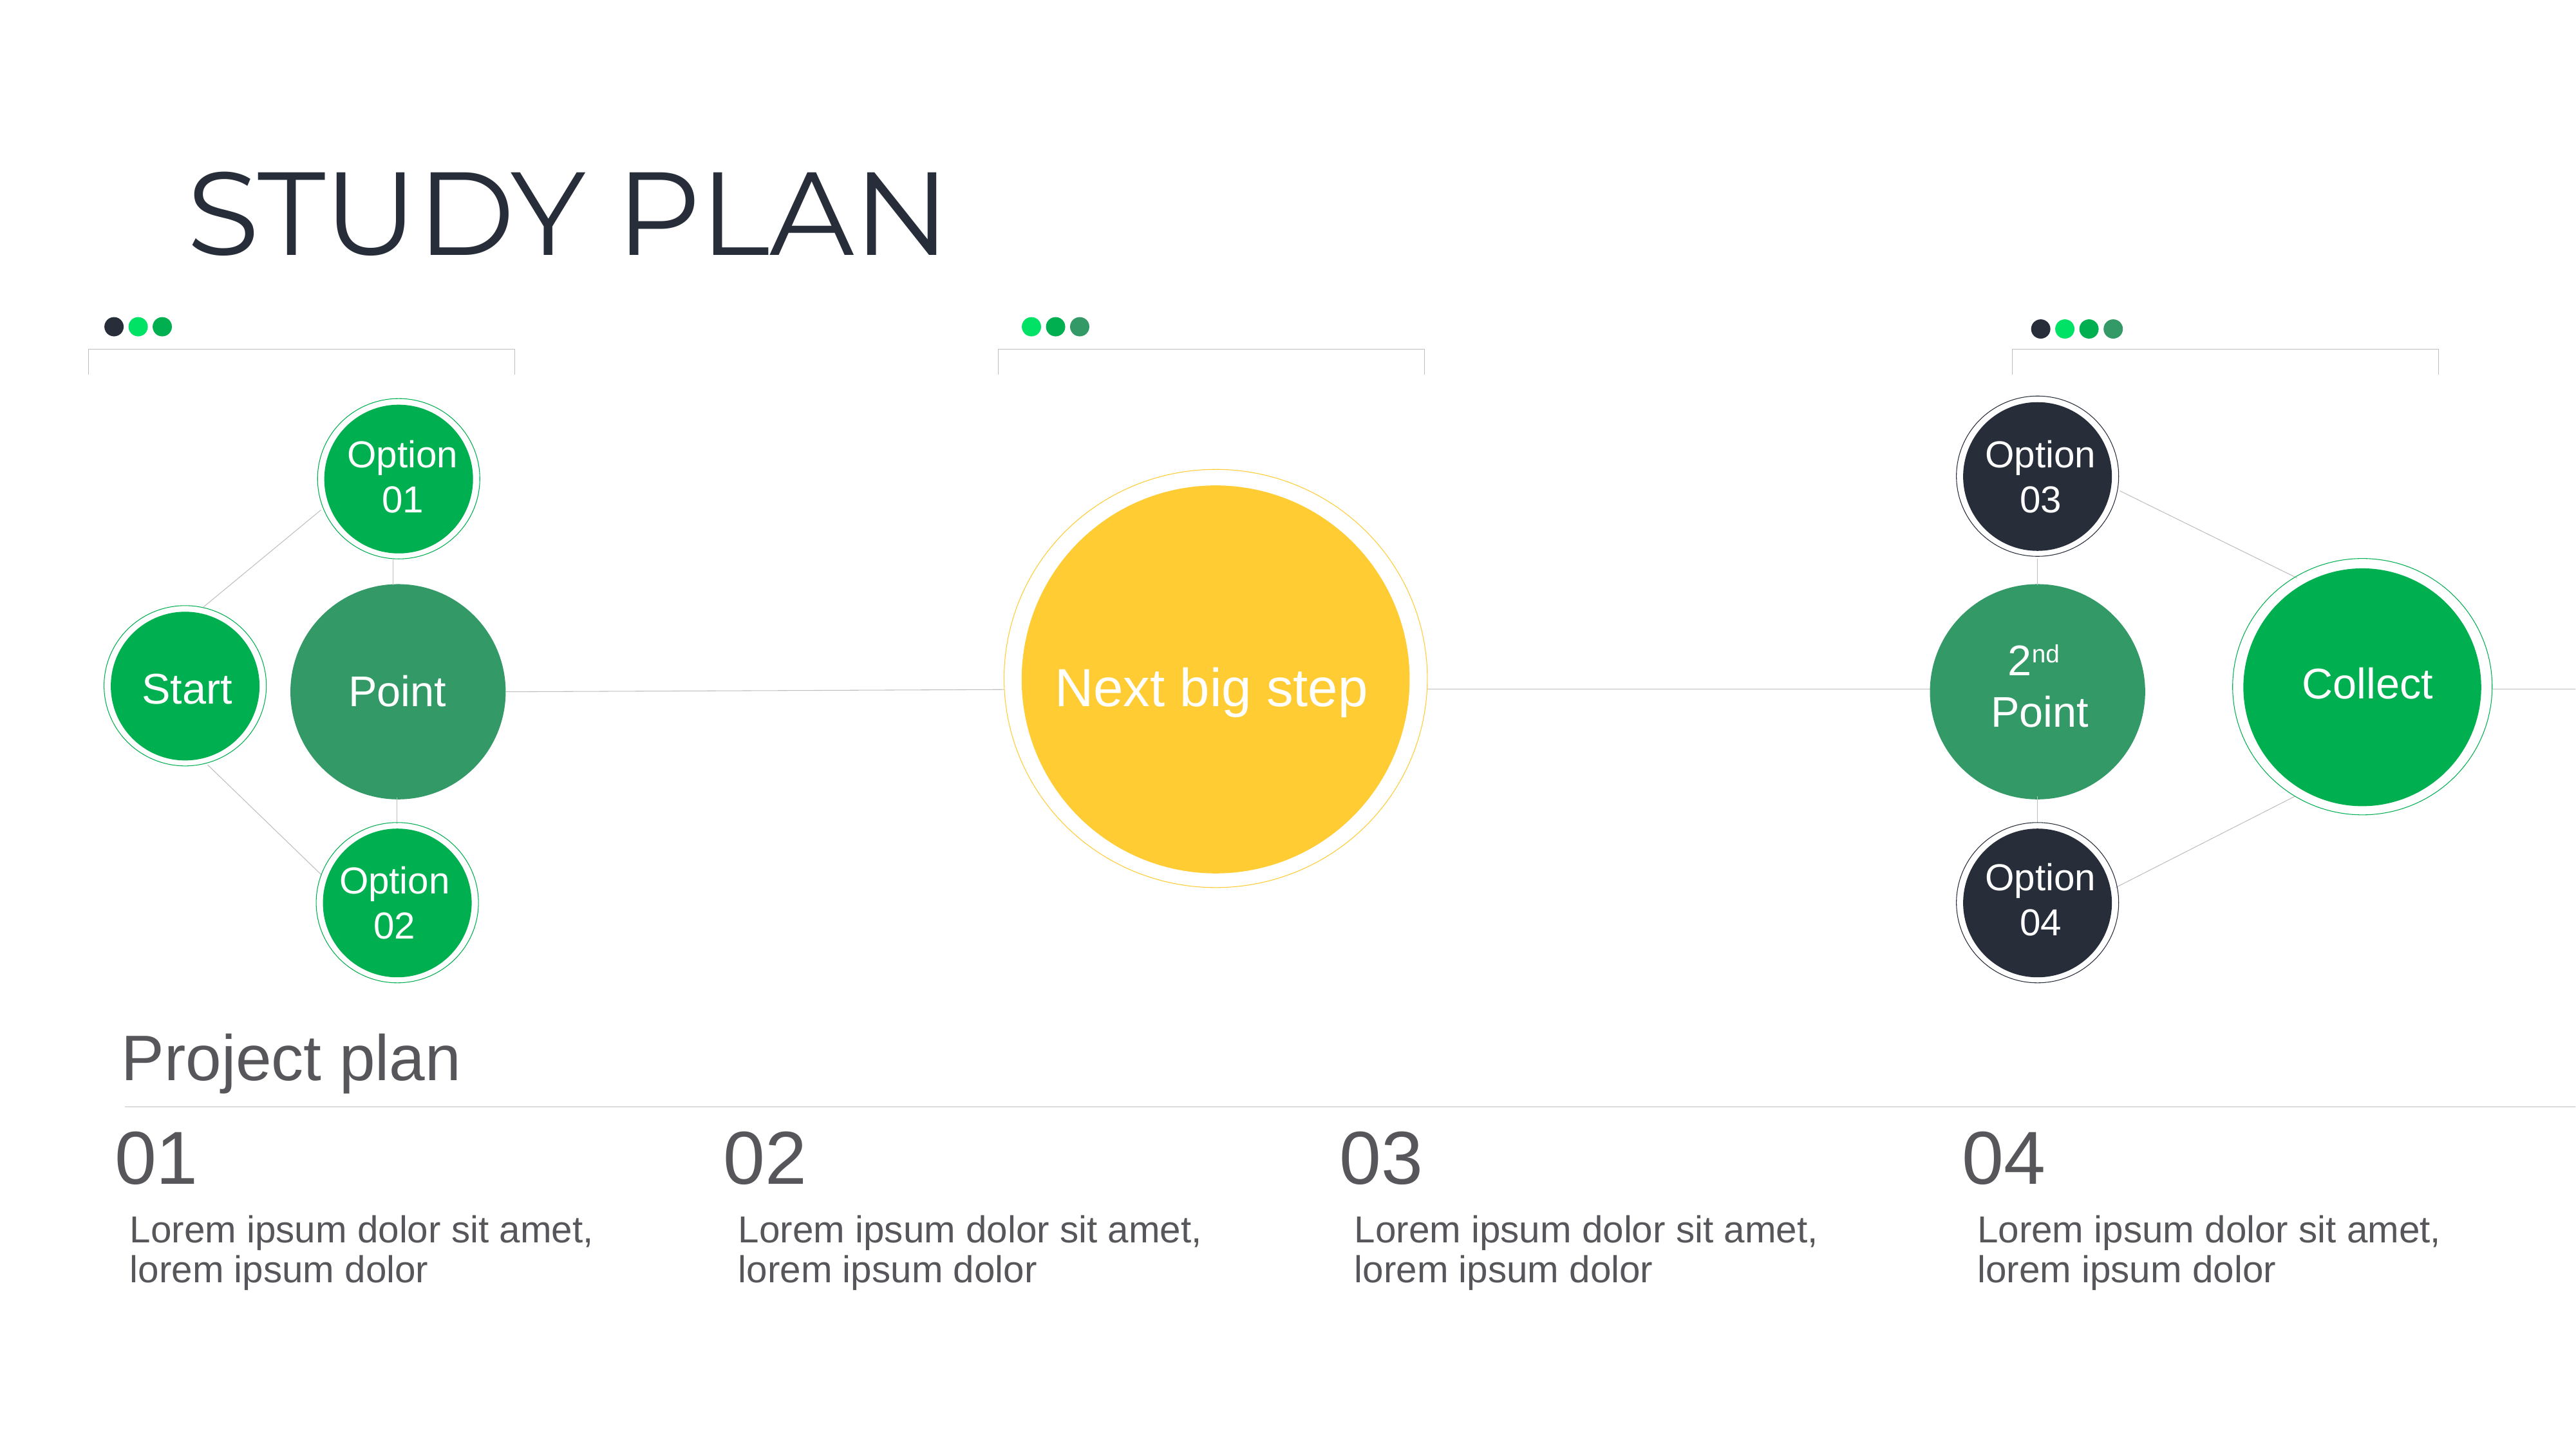

# STUDY PLAN

Option 01
Option 03

2nd
Point
Next big step
Collect
Start
Point

Option 04
Option 02
Project plan
01
Lorem ipsum dolor sit amet,
lorem ipsum dolor
02
Lorem ipsum dolor sit amet,
lorem ipsum dolor
03
Lorem ipsum dolor sit amet,
lorem ipsum dolor
04
Lorem ipsum dolor sit amet,
lorem ipsum dolor